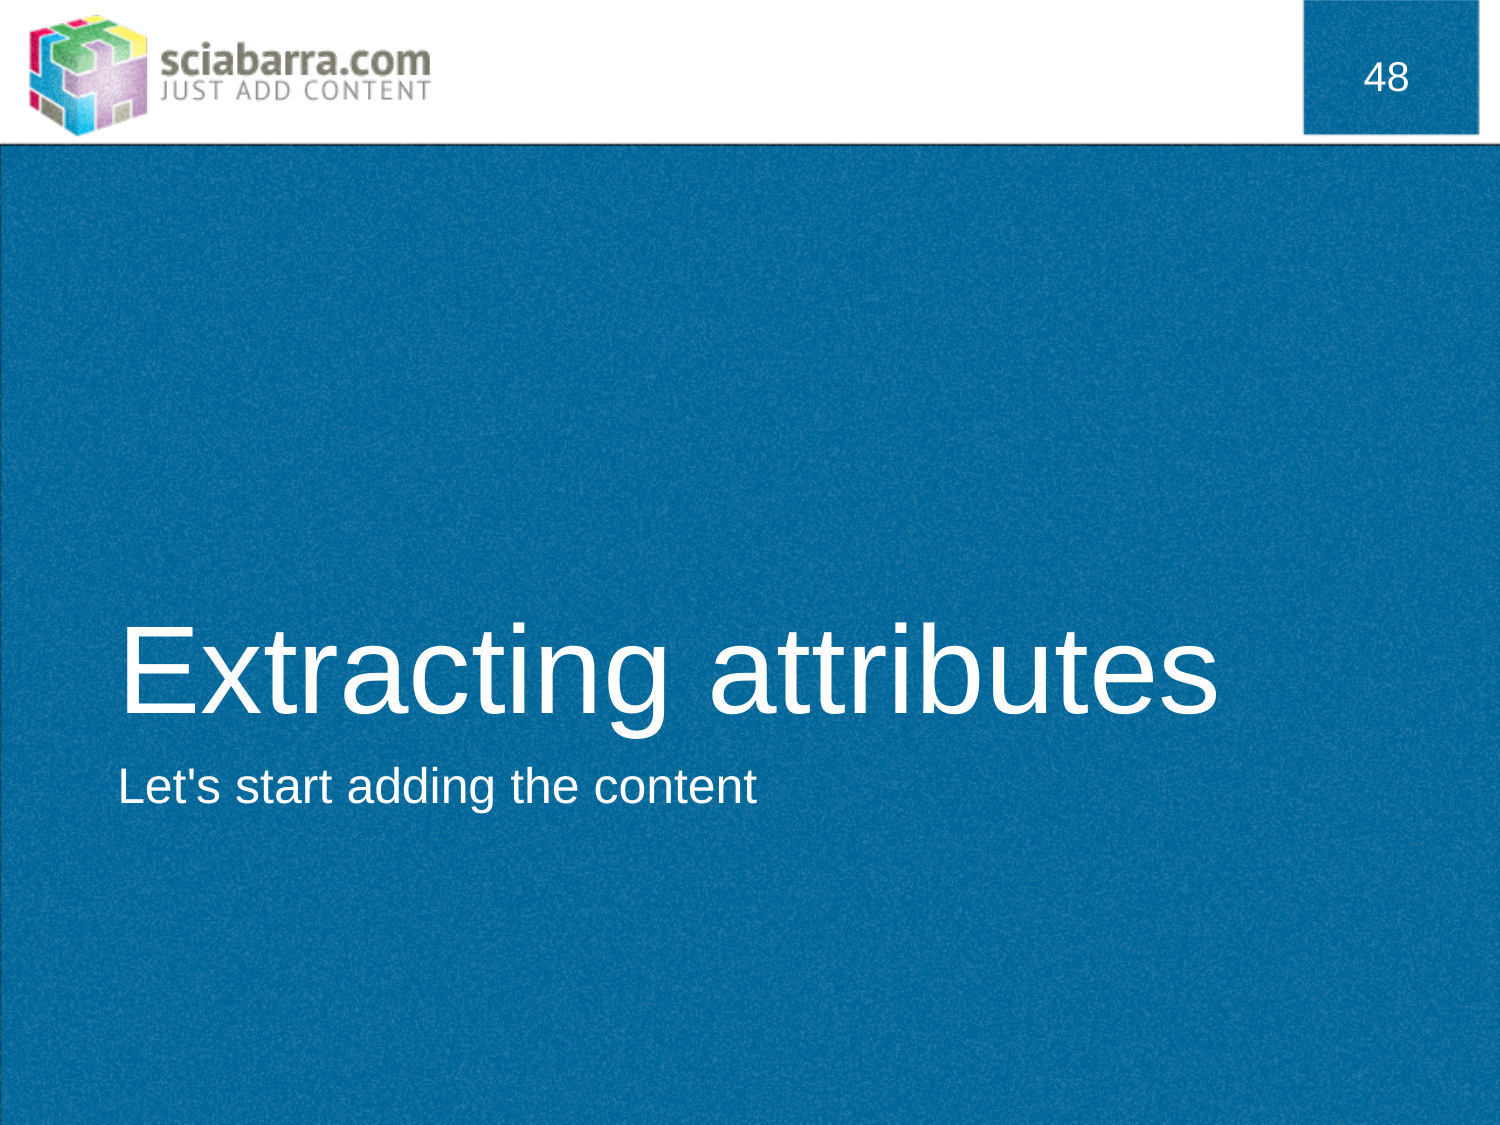

48
# Extracting attributes
Let's start adding the content